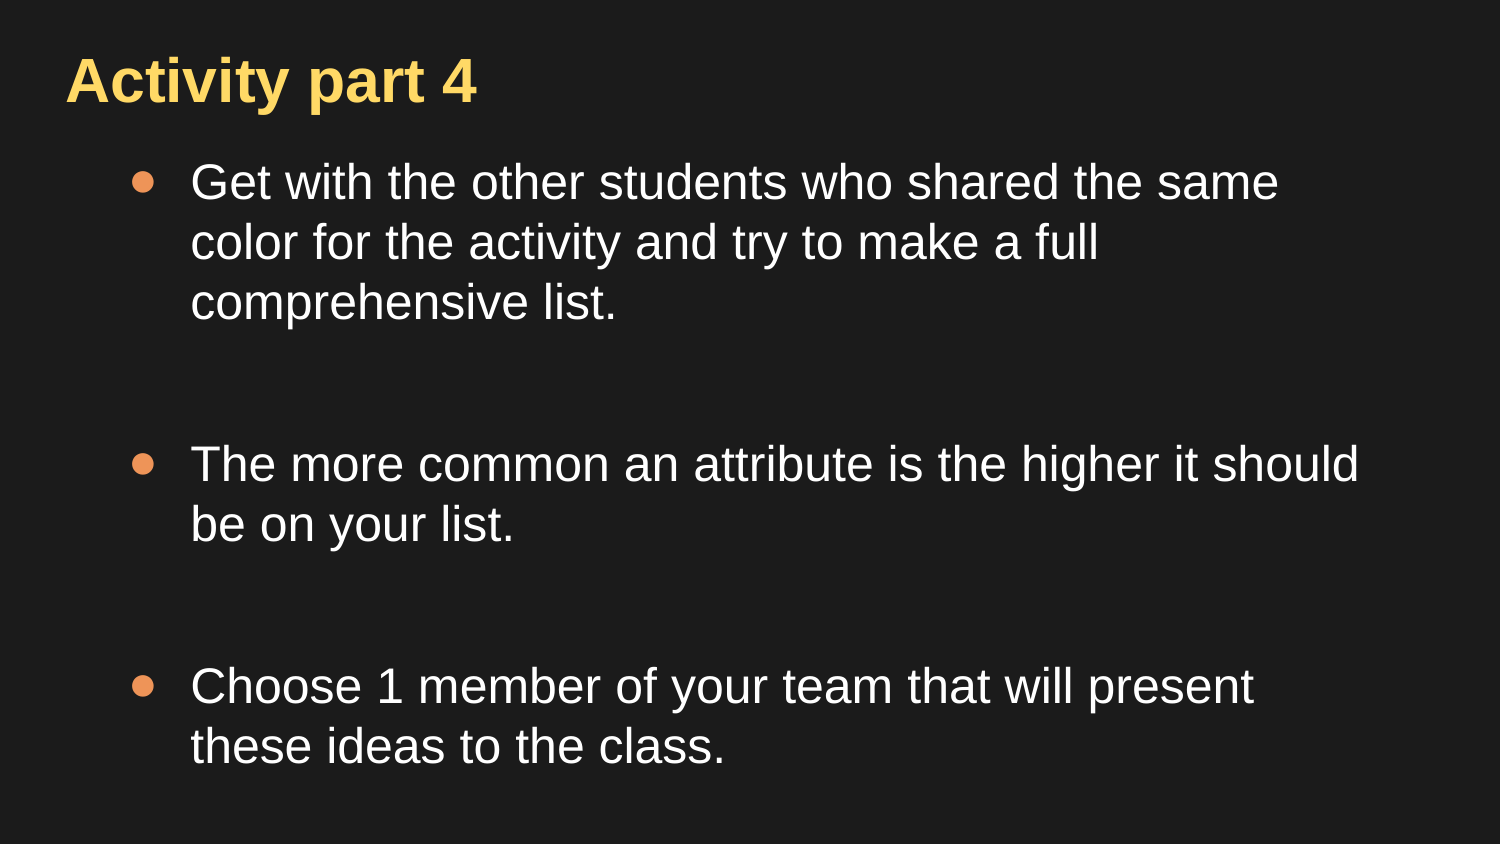

# Activity part 4
Get with the other students who shared the same color for the activity and try to make a full comprehensive list.

The more common an attribute is the higher it should be on your list.

Choose 1 member of your team that will present these ideas to the class.